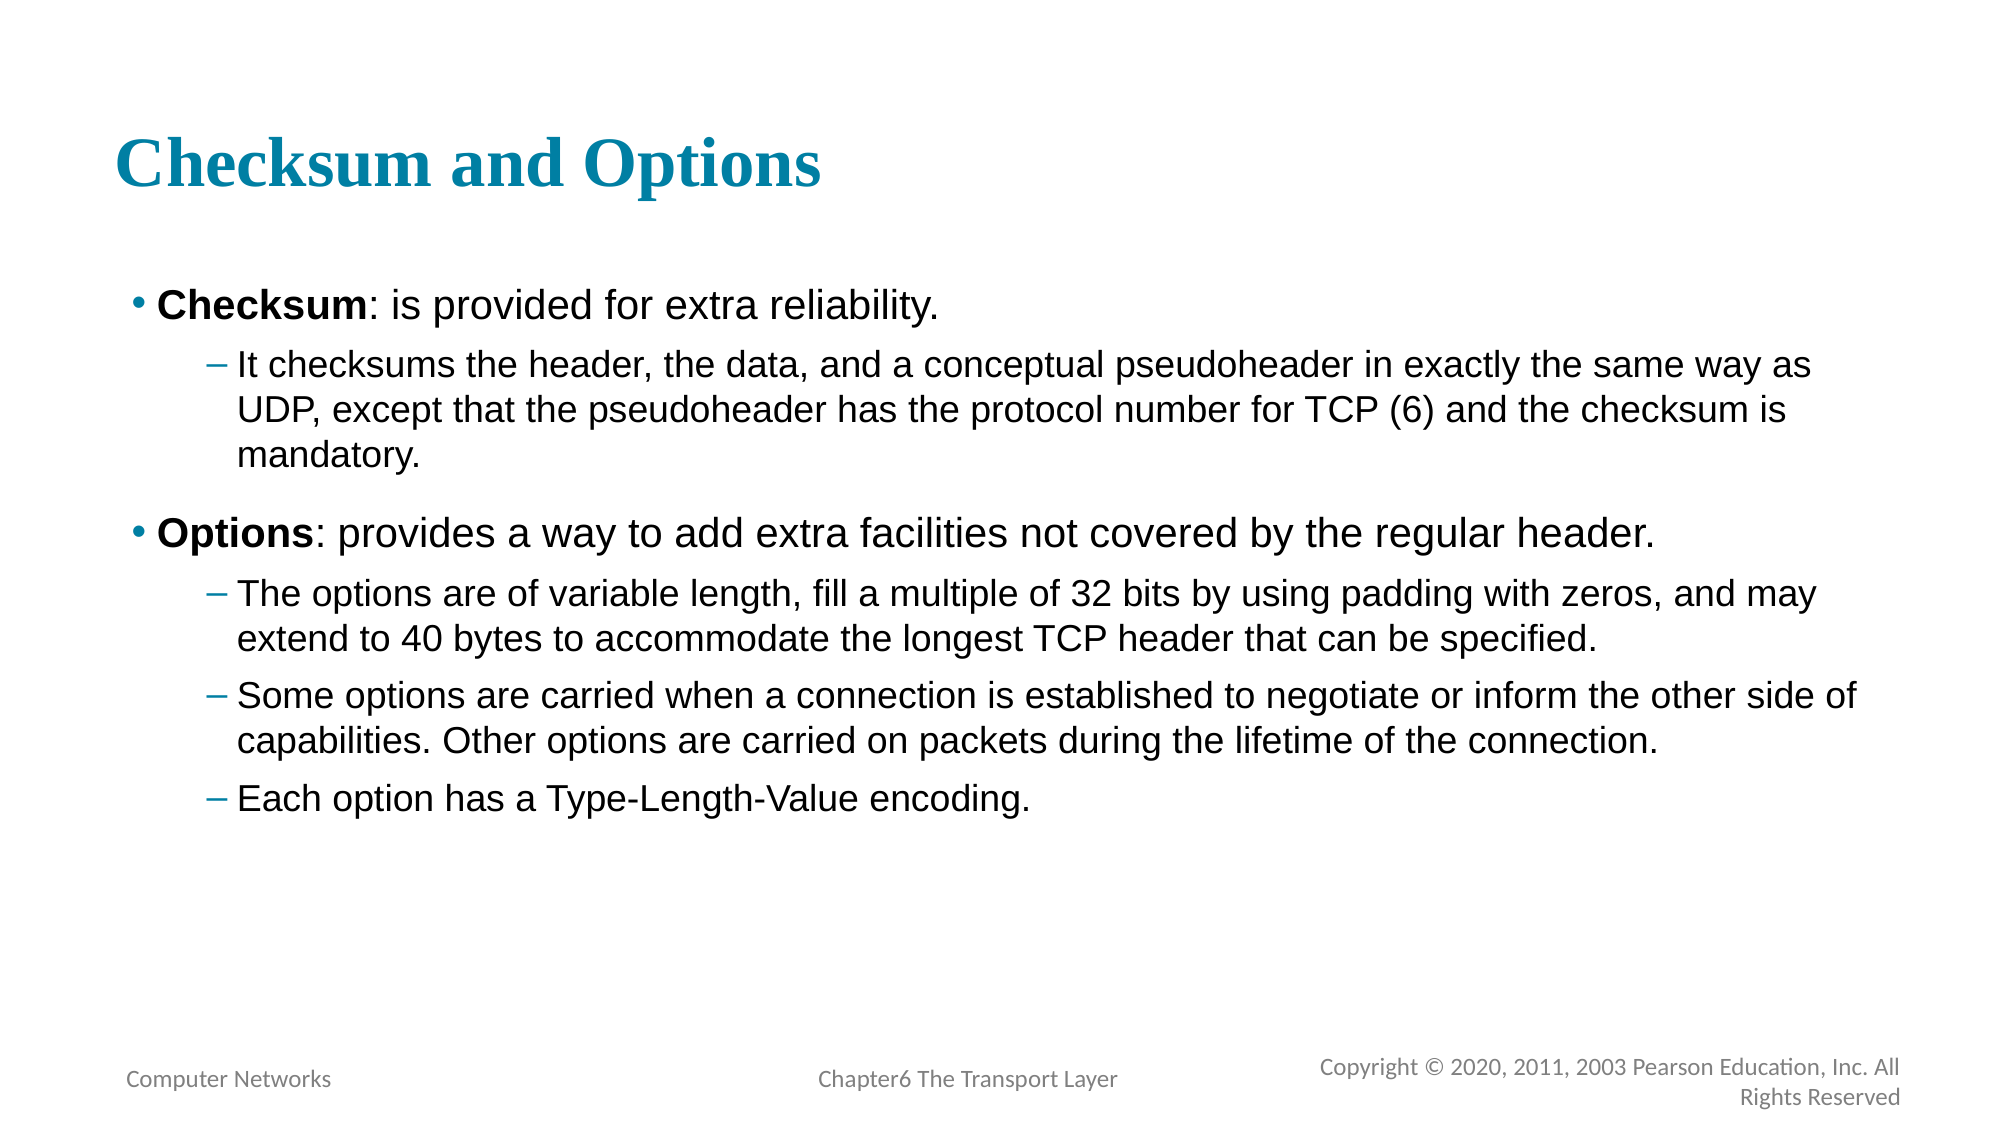

# Checksum and Options
Checksum: is provided for extra reliability.
It checksums the header, the data, and a conceptual pseudoheader in exactly the same way as UDP, except that the pseudoheader has the protocol number for TCP (6) and the checksum is mandatory.
Options: provides a way to add extra facilities not covered by the regular header.
The options are of variable length, fill a multiple of 32 bits by using padding with zeros, and may extend to 40 bytes to accommodate the longest TCP header that can be specified.
Some options are carried when a connection is established to negotiate or inform the other side of capabilities. Other options are carried on packets during the lifetime of the connection.
Each option has a Type-Length-Value encoding.